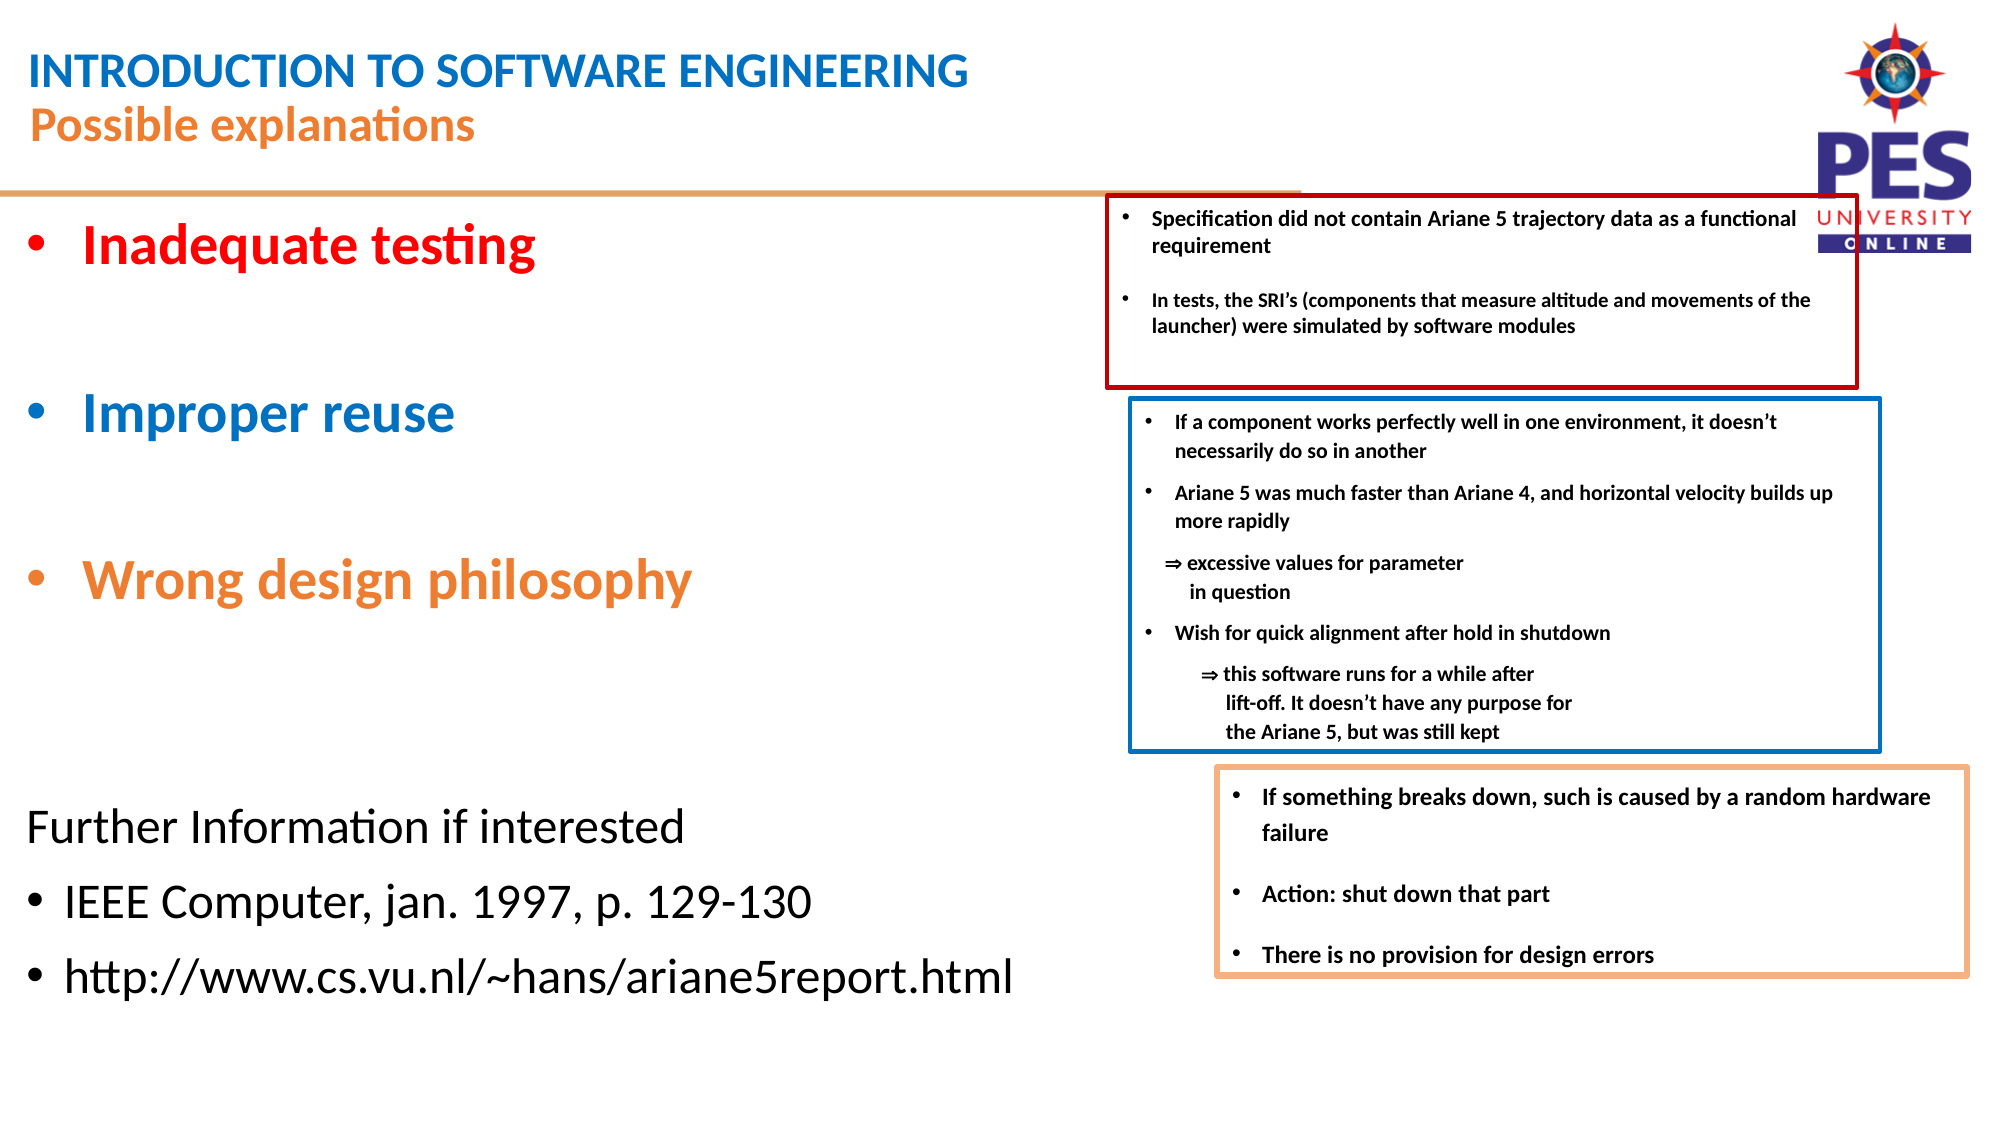

Possible explanations
Specification did not contain Ariane 5 trajectory data as a functional requirement

In tests, the SRI’s (components that measure altitude and movements of the launcher) were simulated by software modules
Inadequate testing

Improper reuse

Wrong design philosophy

Further Information if interested
IEEE Computer, jan. 1997, p. 129-130
http://www.cs.vu.nl/~hans/ariane5report.html

If a component works perfectly well in one environment, it doesn’t necessarily do so in another
Ariane 5 was much faster than Ariane 4, and horizontal velocity builds up more rapidly
    ⇒ excessive values for parameter
         in question
Wish for quick alignment after hold in shutdown
⇒ this software runs for a while after
     lift-off. It doesn’t have any purpose for
     the Ariane 5, but was still kept
If something breaks down, such is caused by a random hardware failure
Action: shut down that part
There is no provision for design errors